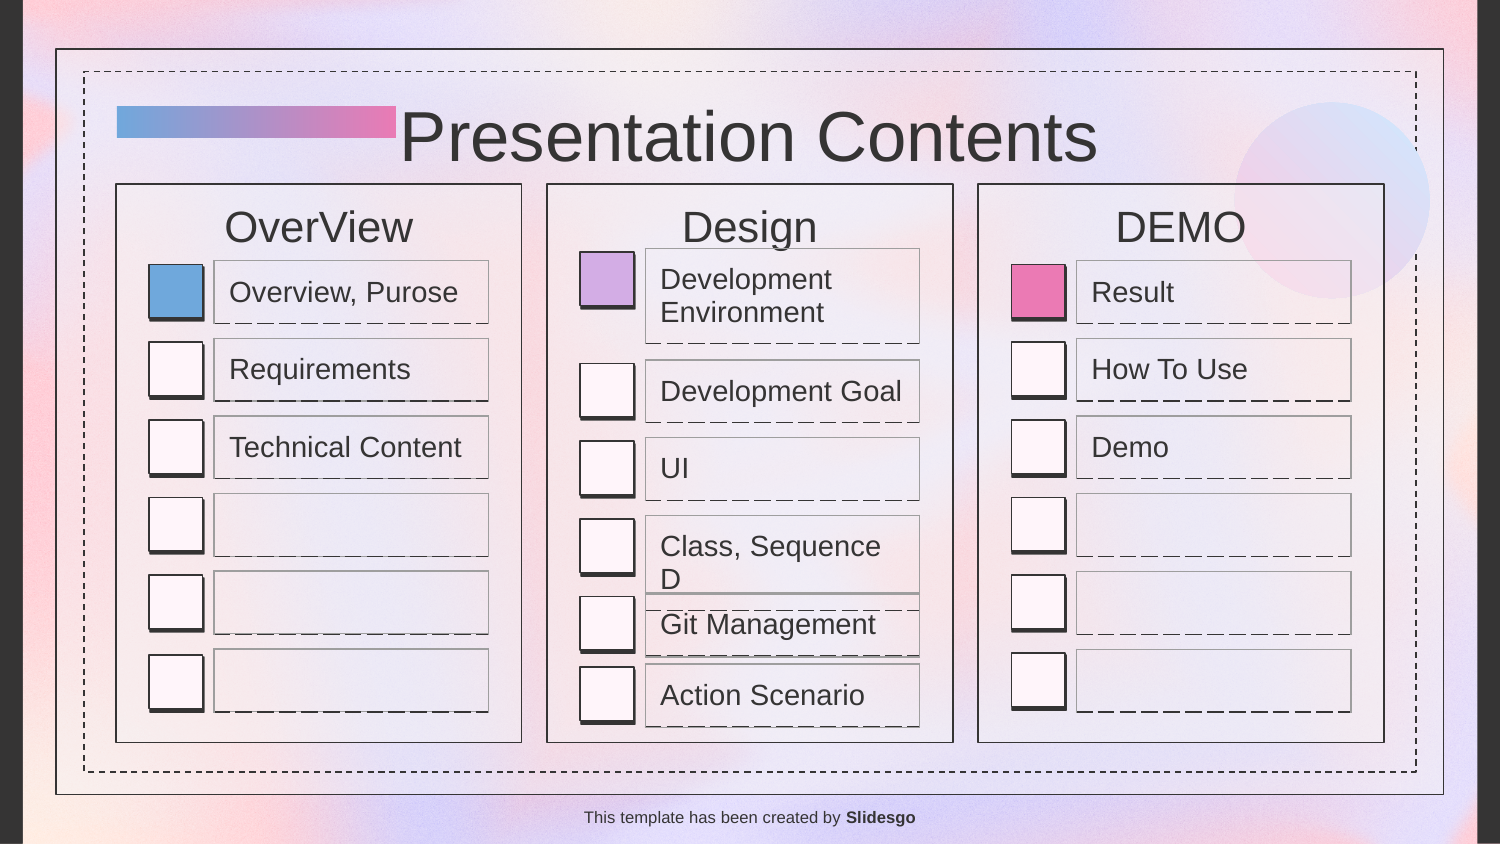

# Presentation Contents

OverView
Design
DEMO
| Development Environment |
| --- |

| Overview, Purose |
| --- |
| Result |
| --- |

|  |
| --- |
| Requirements |
| --- |
| How To Use |
| --- |

| Development Goal |
| --- |

|  |
| --- |
| Technical Content |
| --- |
| Demo |
| --- |

| UI |
| --- |

|  |
| --- |
|  |
| --- |
|  |
| --- |

| Class, Sequence D |
| --- |

|  |
| --- |
|  |
| --- |
|  |
| --- |

| Git Management |
| --- |
|  |
| --- |

|  |
| --- |
|  |
| --- |
|  |
| --- |

| Action Scenario |
| --- |
|  |
| --- |

This template has been created by Slidesgo